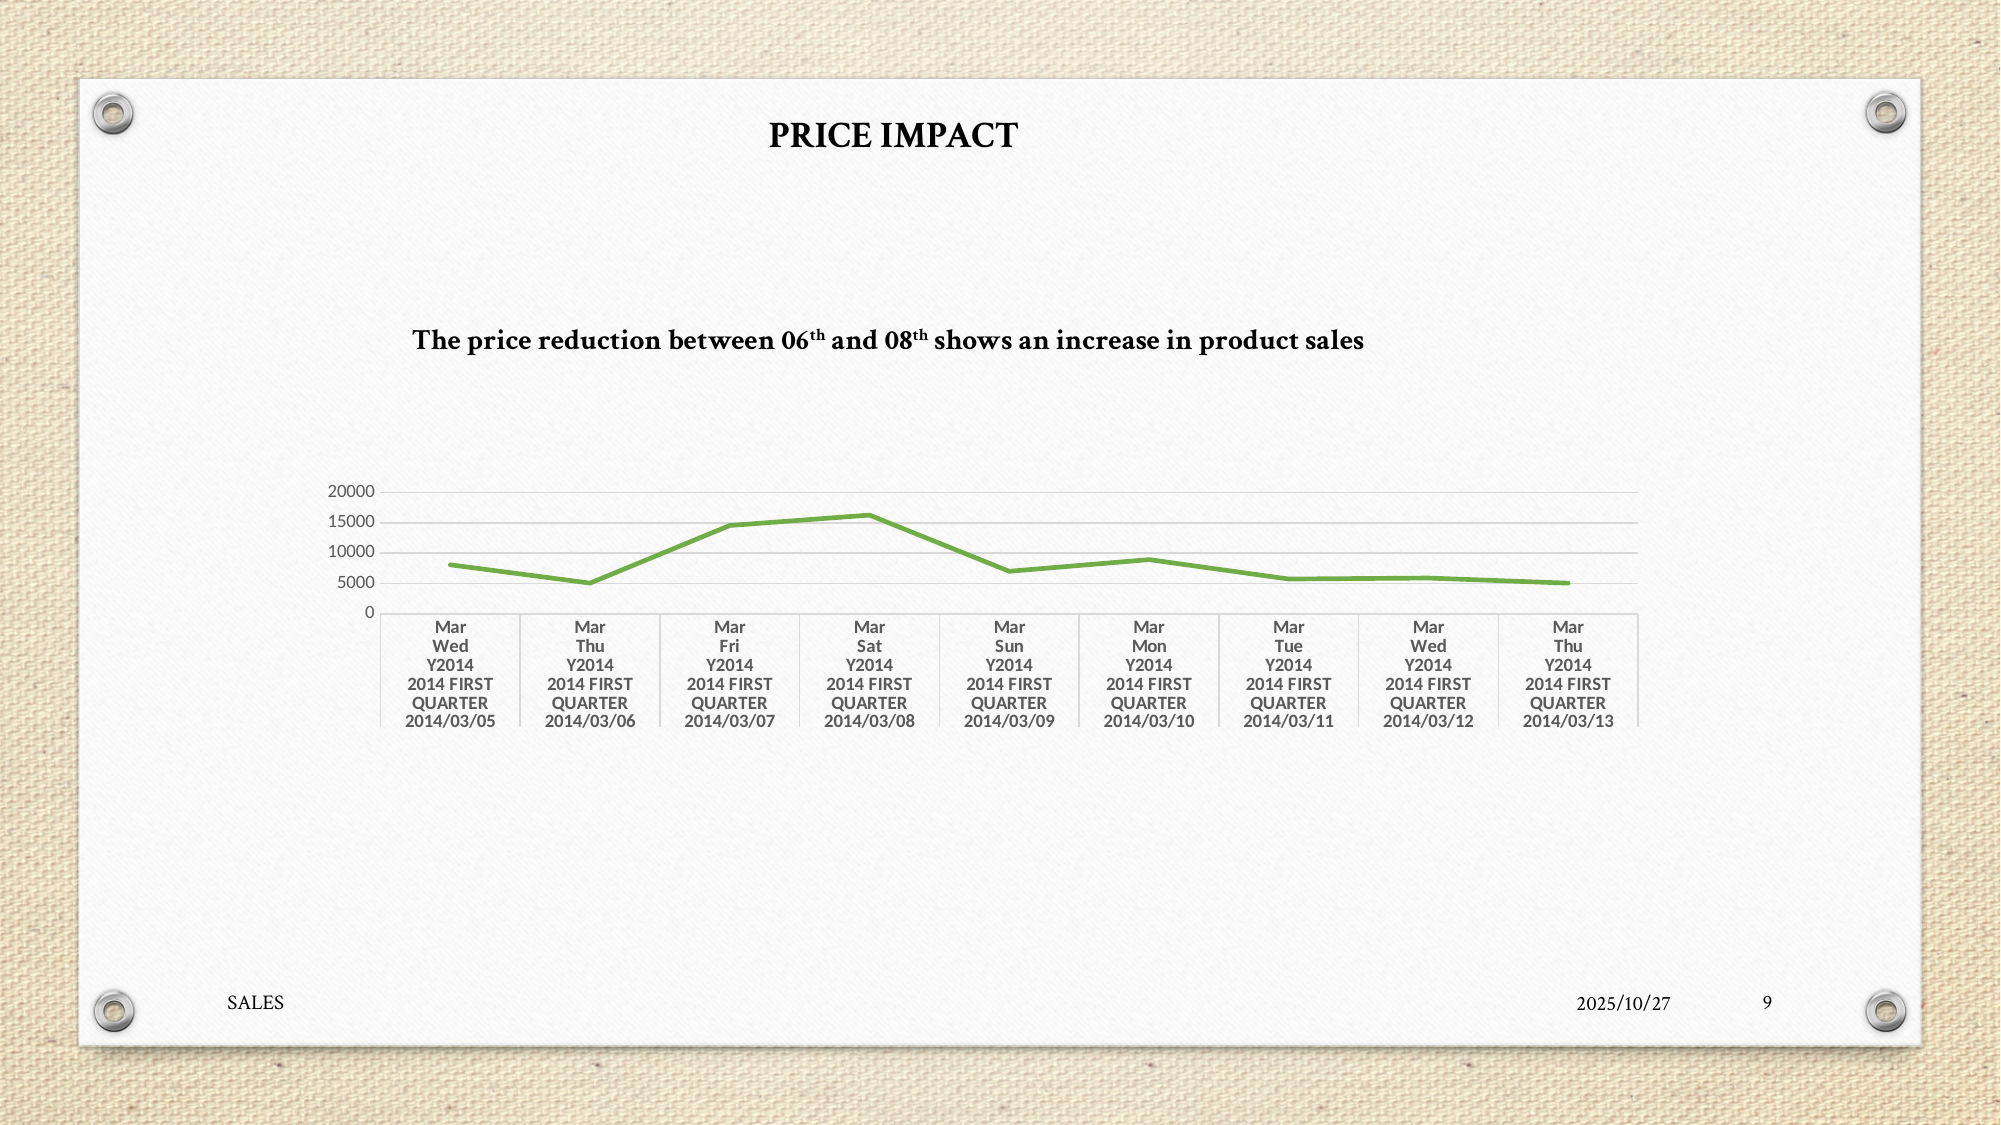

PRICE IMPACT
The price reduction between 06th and 08th shows an increase in product sales

### Chart

| Category | QUANTITY_SOLD |
|---|---|
| Mar | 8079.0 |
| Mar | 5072.0 |
| Mar | 14551.0 |
| Mar | 16262.0 |
| Mar | 7014.0 |
| Mar | 8932.0 |
| Mar | 5737.0 |
| Mar | 5903.0 |
| Mar | 5056.0 |
SALES
2025/10/27
9